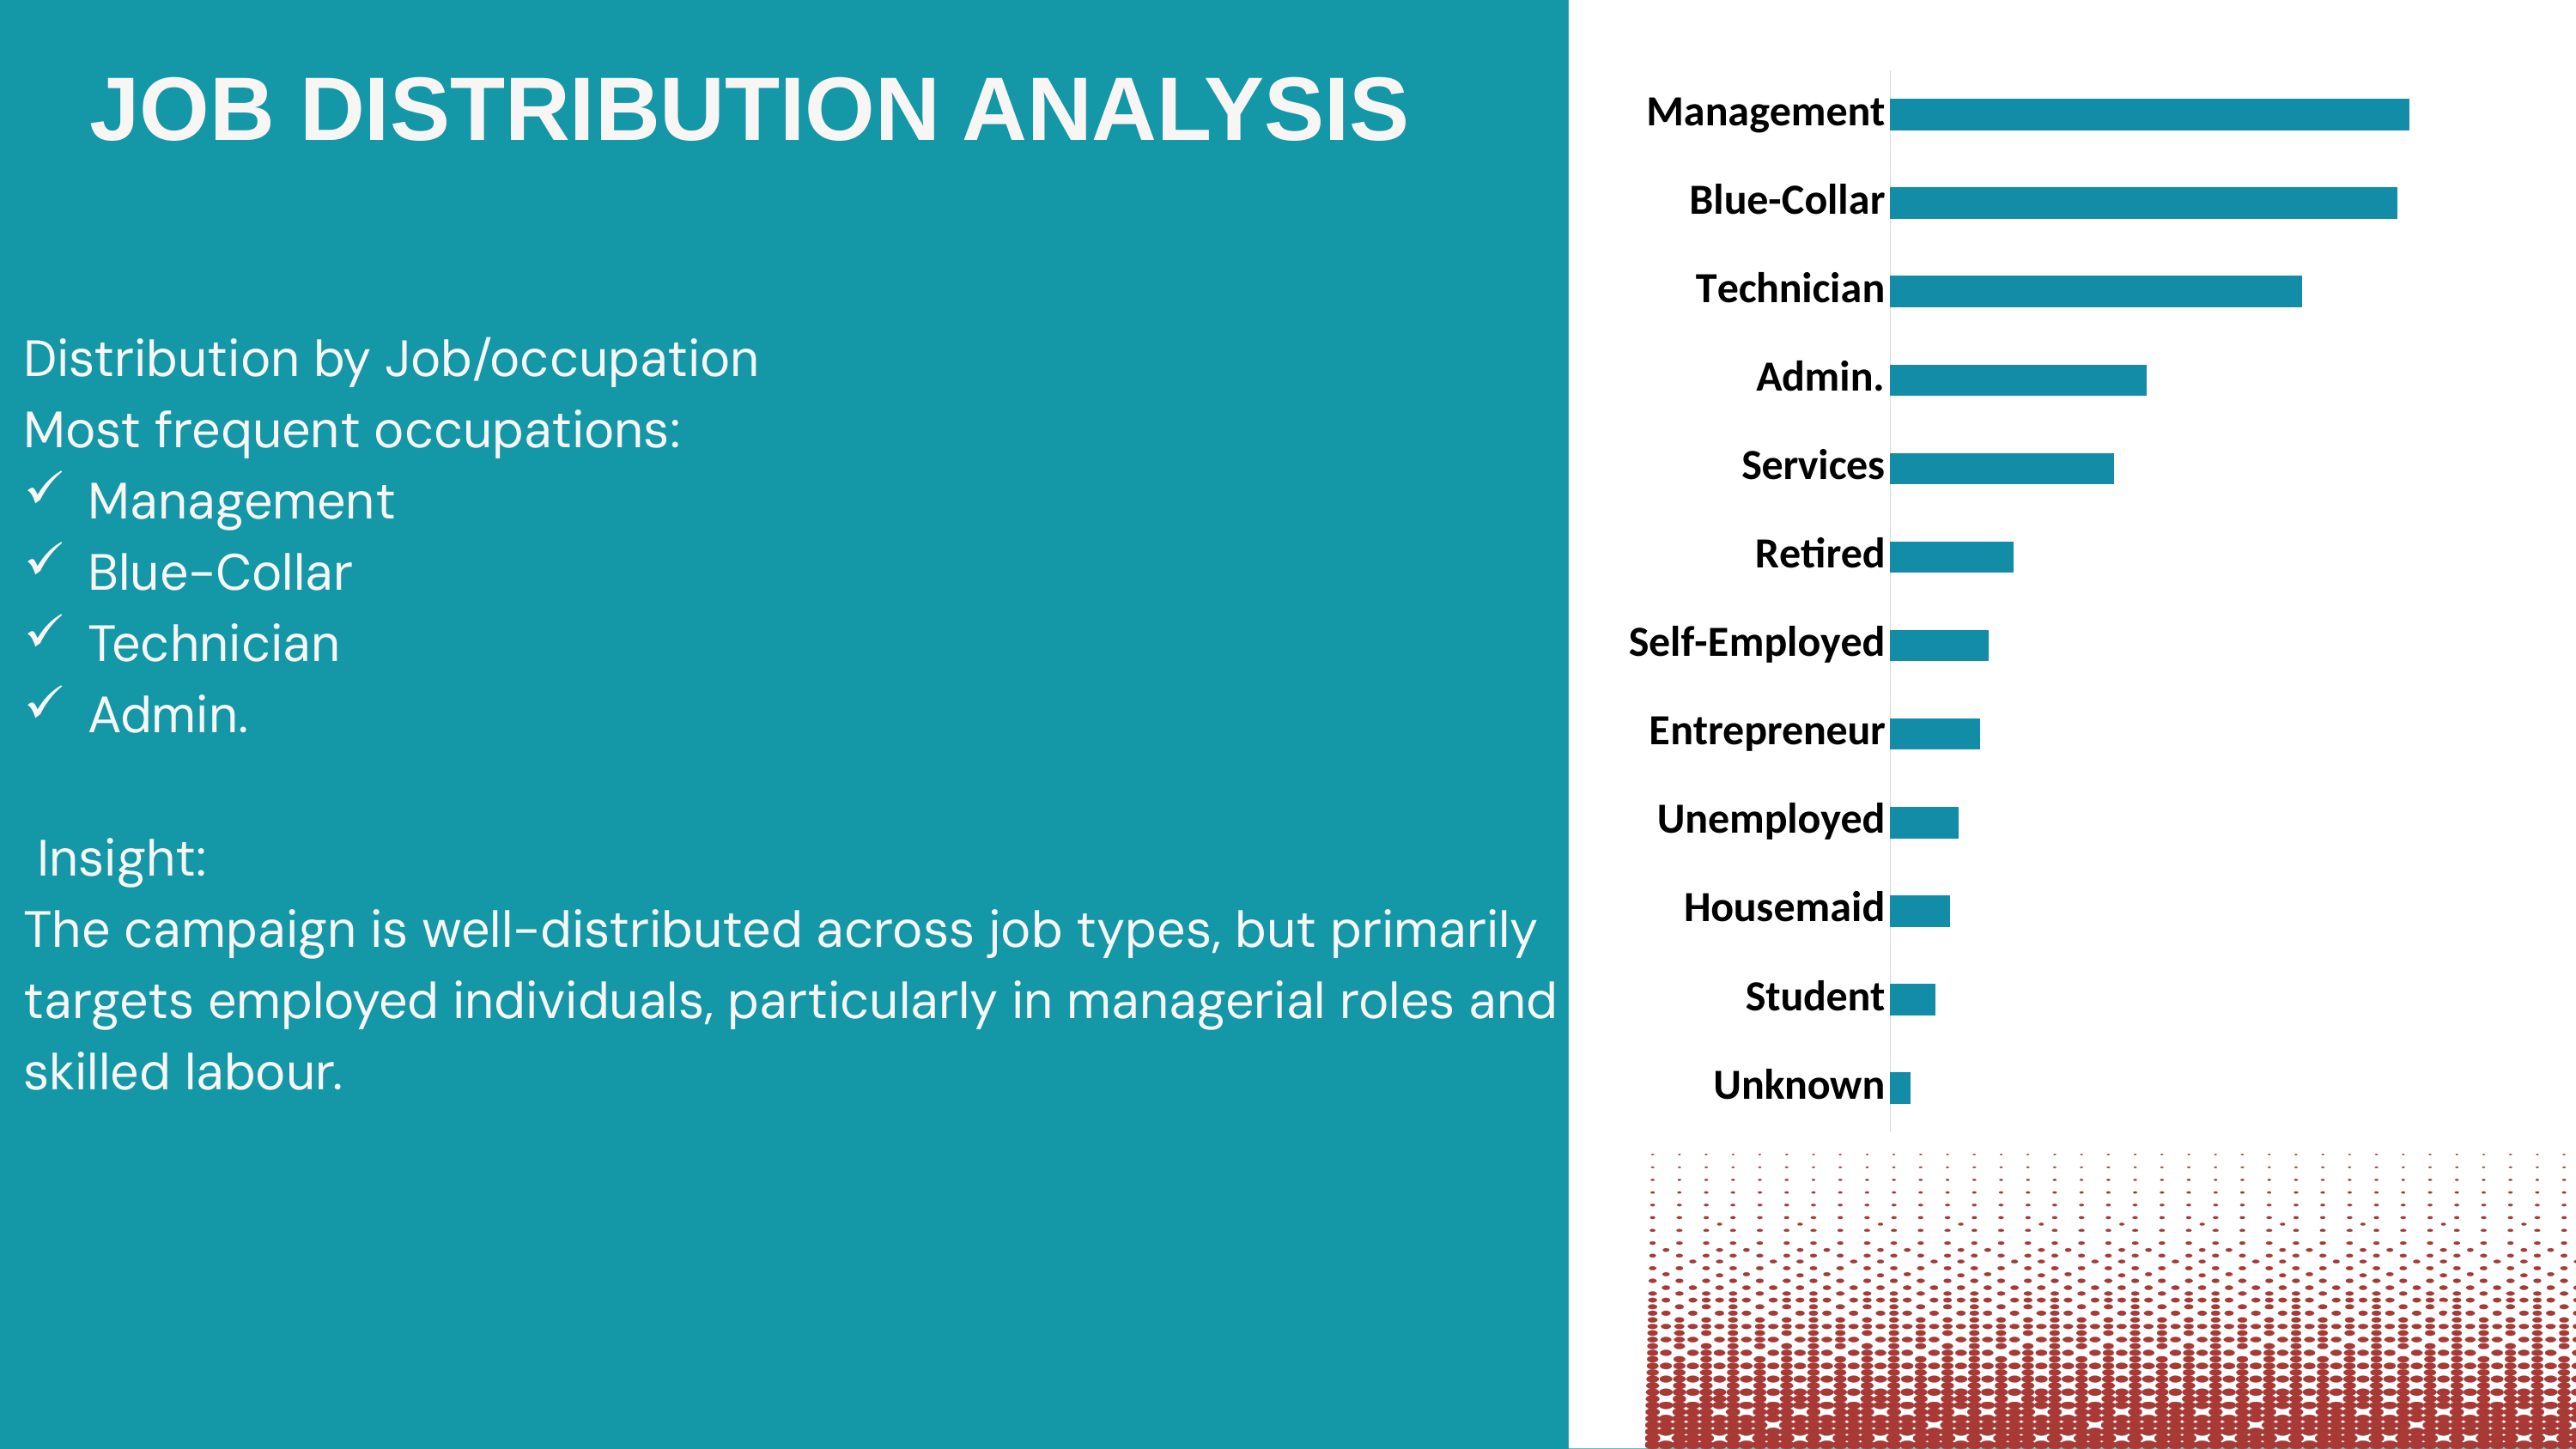

### Chart

| Category | Total |
|---|---|
| Management | 969.0 |
| Blue-Collar | 946.0 |
| Technician | 768.0 |
| Admin. | 478.0 |
| Services | 417.0 |
| Retired | 230.0 |
| Self-Employed | 183.0 |
| Entrepreneur | 168.0 |
| Unemployed | 128.0 |
| Housemaid | 112.0 |
| Student | 84.0 |
| Unknown | 38.0 |
JOB DISTRIBUTION ANALYSIS
Distribution by Job/occupation
Most frequent occupations:
Management
Blue-Collar
Technician
Admin.

 Insight:
The campaign is well-distributed across job types, but primarily targets employed individuals, particularly in managerial roles and skilled labour.

5